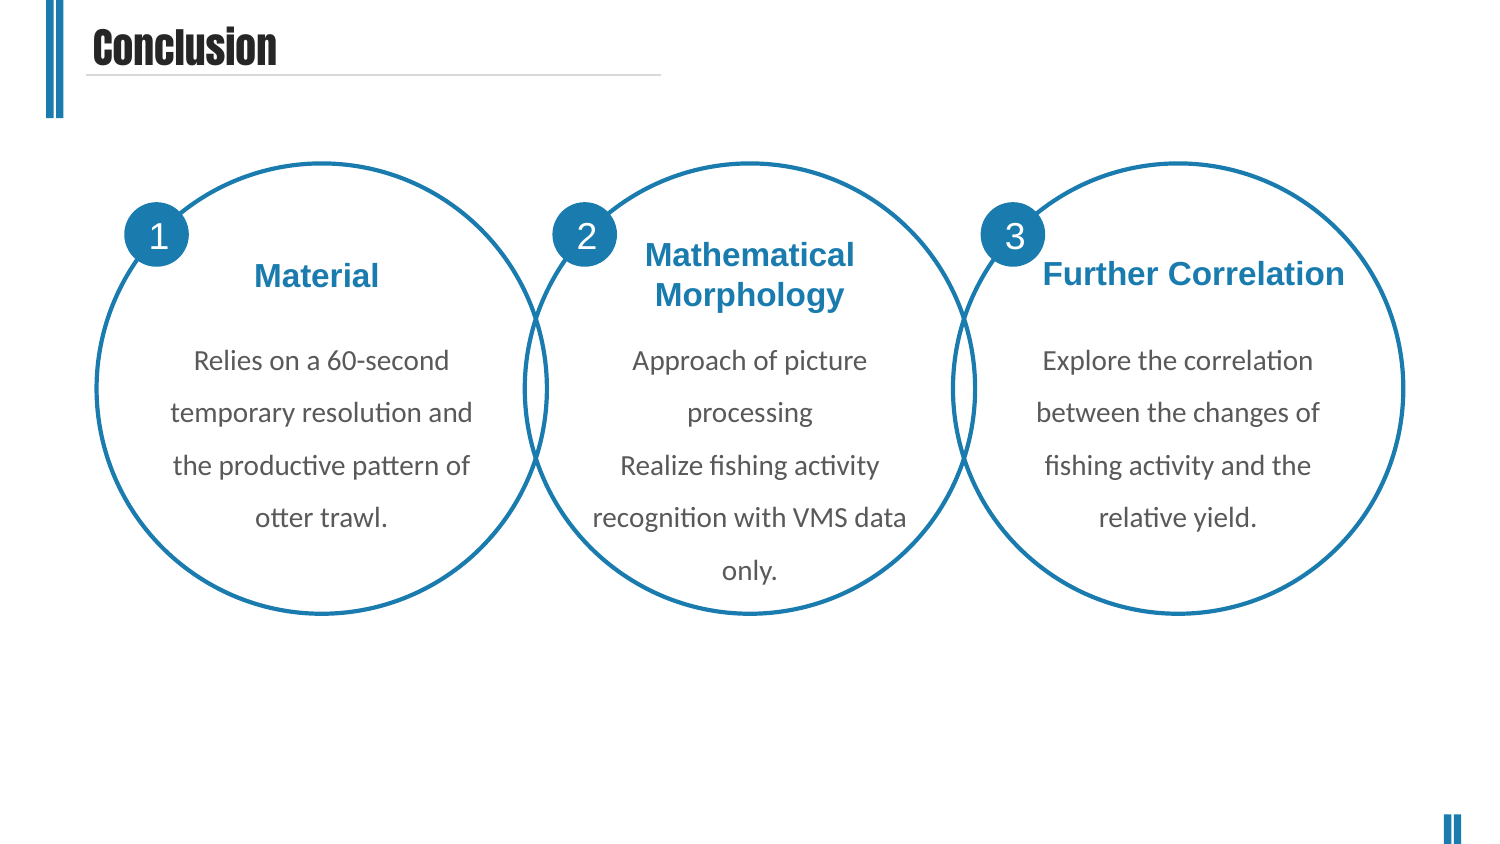

Conclusion

1
2
3
Mathematical
Morphology
Further Correlation
Material
Relies on a 60-second temporary resolution and the productive pattern of otter trawl.
Approach of picture processing
Realize fishing activity recognition with VMS data only.
Explore the correlation between the changes of fishing activity and the relative yield.